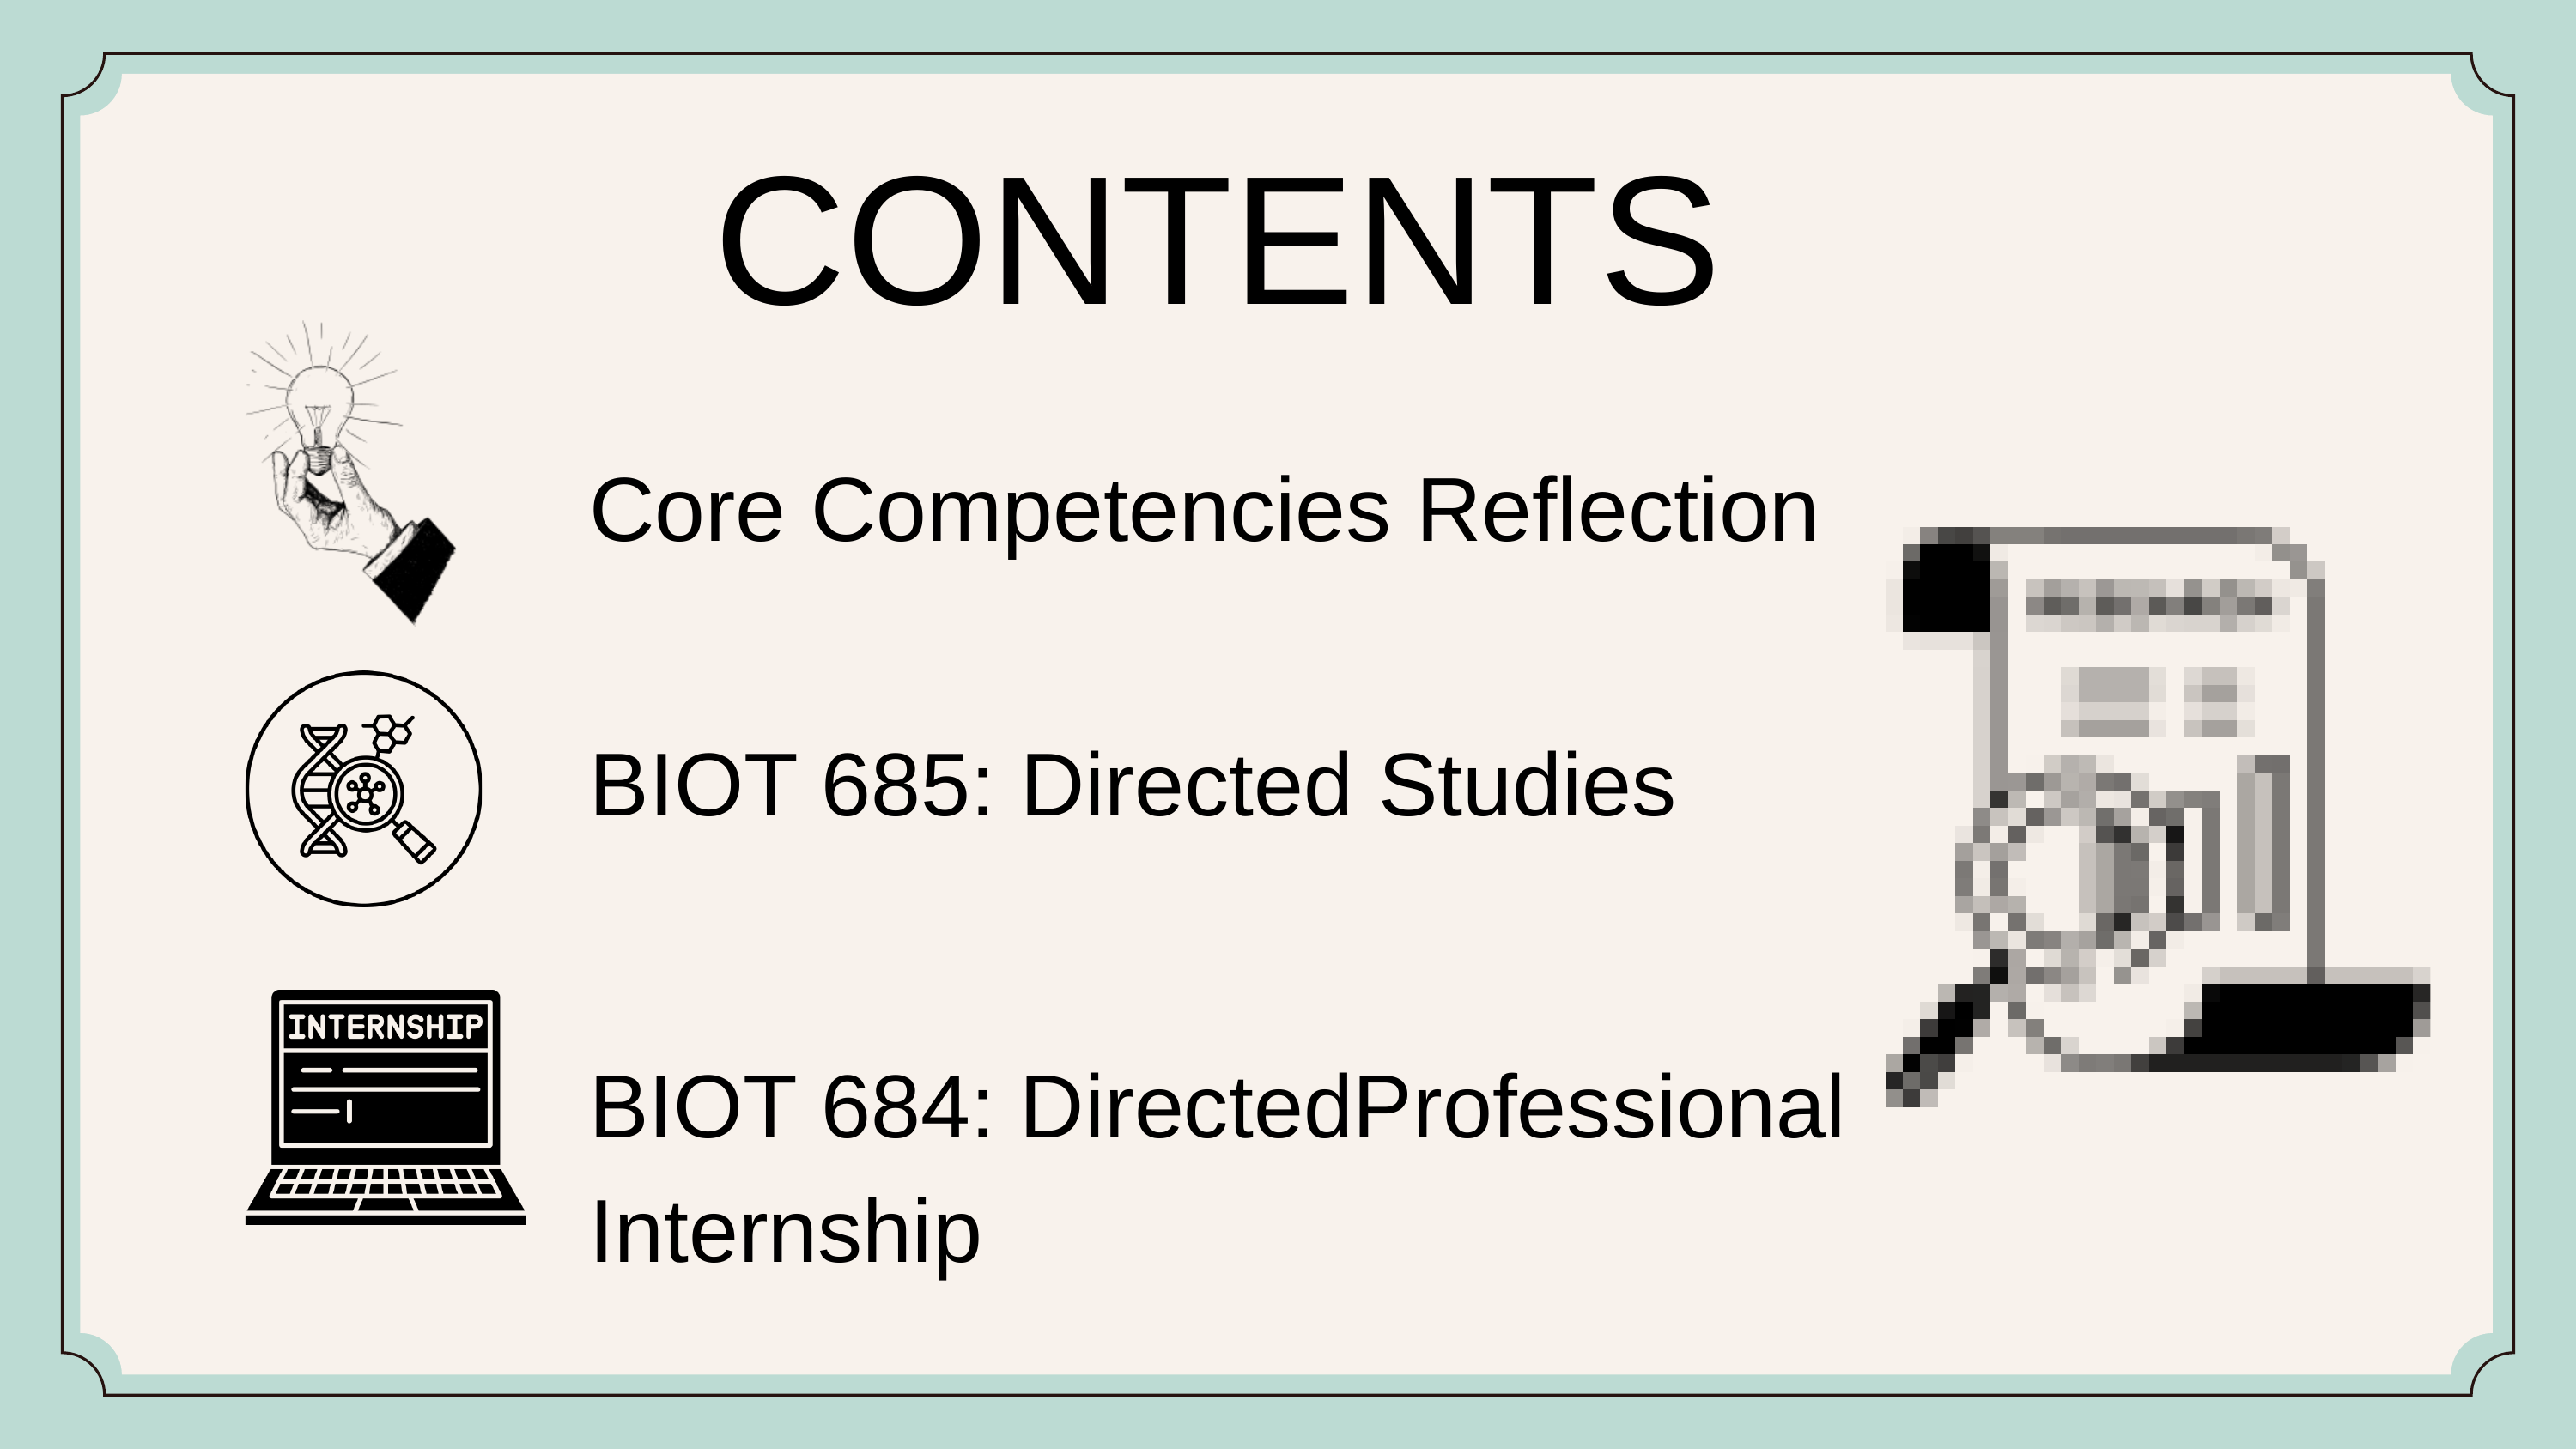

CONTENTS

Core Competencies Reflection

BIOT 685: Directed Studies

BIOT 684: DirectedProfessional Internship